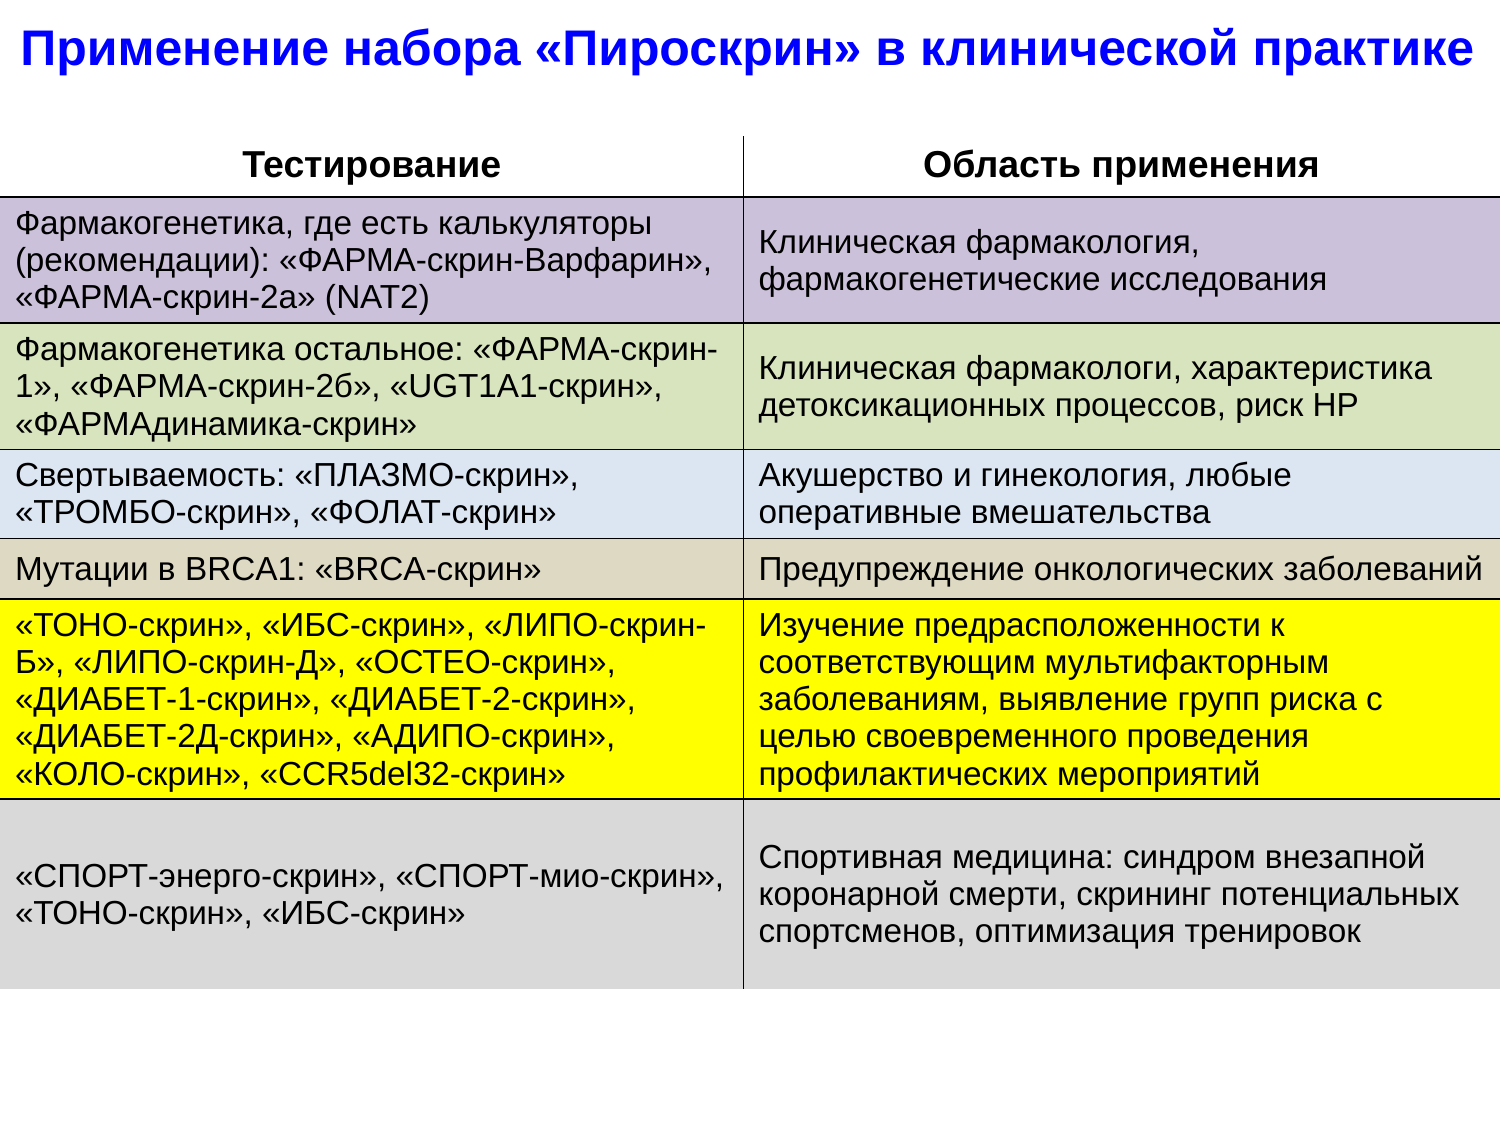

Применение набора «Пироскрин» в клинической практике
| Тестирование | Область применения |
| --- | --- |
| Фармакогенетика, где есть калькуляторы (рекомендации): «ФАРМА-скрин-Варфарин», «ФАРМА-скрин-2а» (NAT2) | Клиническая фармакология, фармакогенетические исследования |
| Фармакогенетика остальное: «ФАРМА-скрин-1», «ФАРМА-скрин-2б», «UGT1A1-скрин», «ФАРМАдинамика-скрин» | Клиническая фармакологи, характеристика детоксикационных процессов, риск НР |
| Свертываемость: «ПЛАЗМО-скрин», «ТРОМБО-скрин», «ФОЛАТ-скрин» | Акушерство и гинекология, любые оперативные вмешательства |
| Мутации в BRCA1: «BRCA-скрин» | Предупреждение онкологических заболеваний |
| «ТОНО-скрин», «ИБС-скрин», «ЛИПО-скрин-Б», «ЛИПО-скрин-Д», «ОСТЕО-скрин», «ДИАБЕТ-1-скрин», «ДИАБЕТ-2-скрин», «ДИАБЕТ-2Д-скрин», «АДИПО-скрин», «КОЛО-скрин», «CCR5del32-скрин» | Изучение предрасположенности к соответствующим мультифакторным заболеваниям, выявление групп риска с целью своевременного проведения профилактических мероприятий |
| «СПОРТ-энерго-скрин», «СПОРТ-мио-скрин», «ТОНО-скрин», «ИБС-скрин» | Спортивная медицина: синдром внезапной коронарной смерти, скрининг потенциальных спортсменов, оптимизация тренировок |